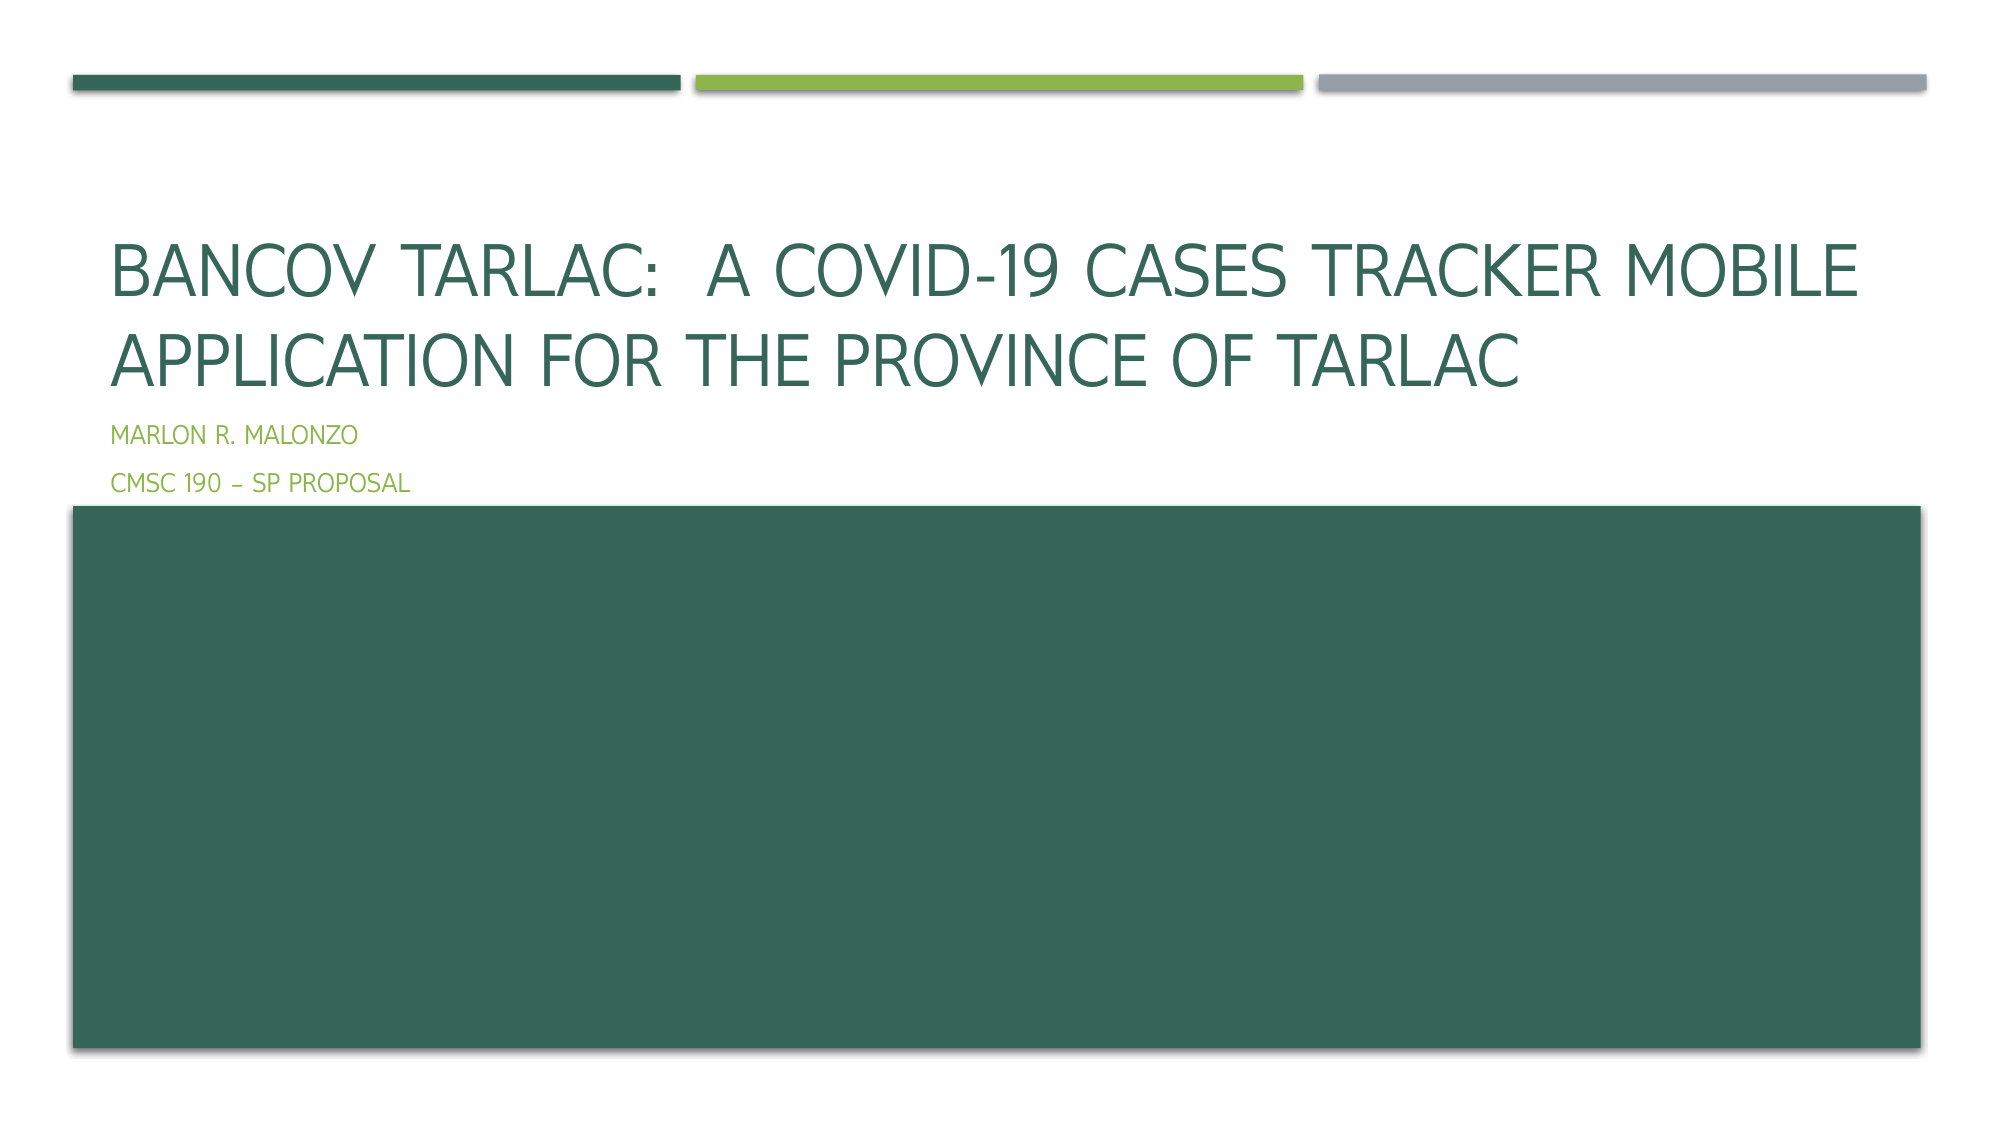

# BanCov Tarlac:  A Covid-19 Cases Tracker Mobile Application for the Province of Tarlac
Marlon R. Malonzo
CMSC 190 – SP Proposal